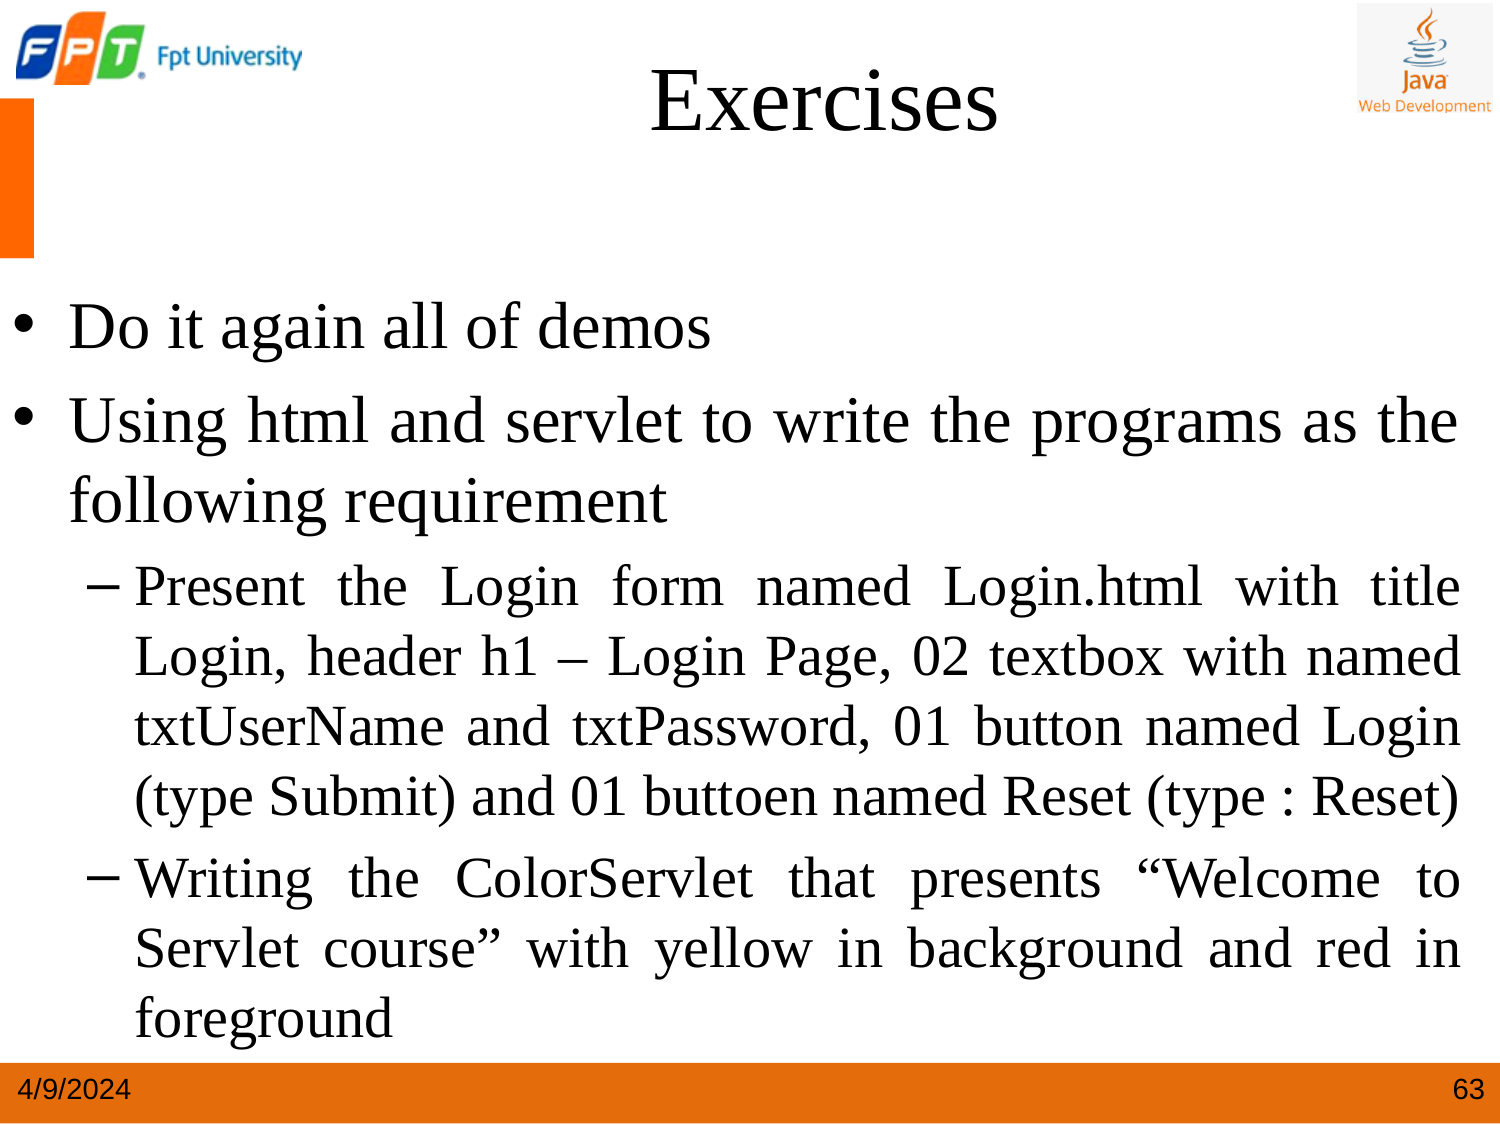

Exercises
Do it again all of demos
Using html and servlet to write the programs as the following requirement
Present the Login form named Login.html with title Login, header h1 – Login Page, 02 textbox with named txtUserName and txtPassword, 01 button named Login (type Submit) and 01 buttoen named Reset (type : Reset)
Writing the ColorServlet that presents “Welcome to Servlet course” with yellow in background and red in foreground
4/9/2024
63